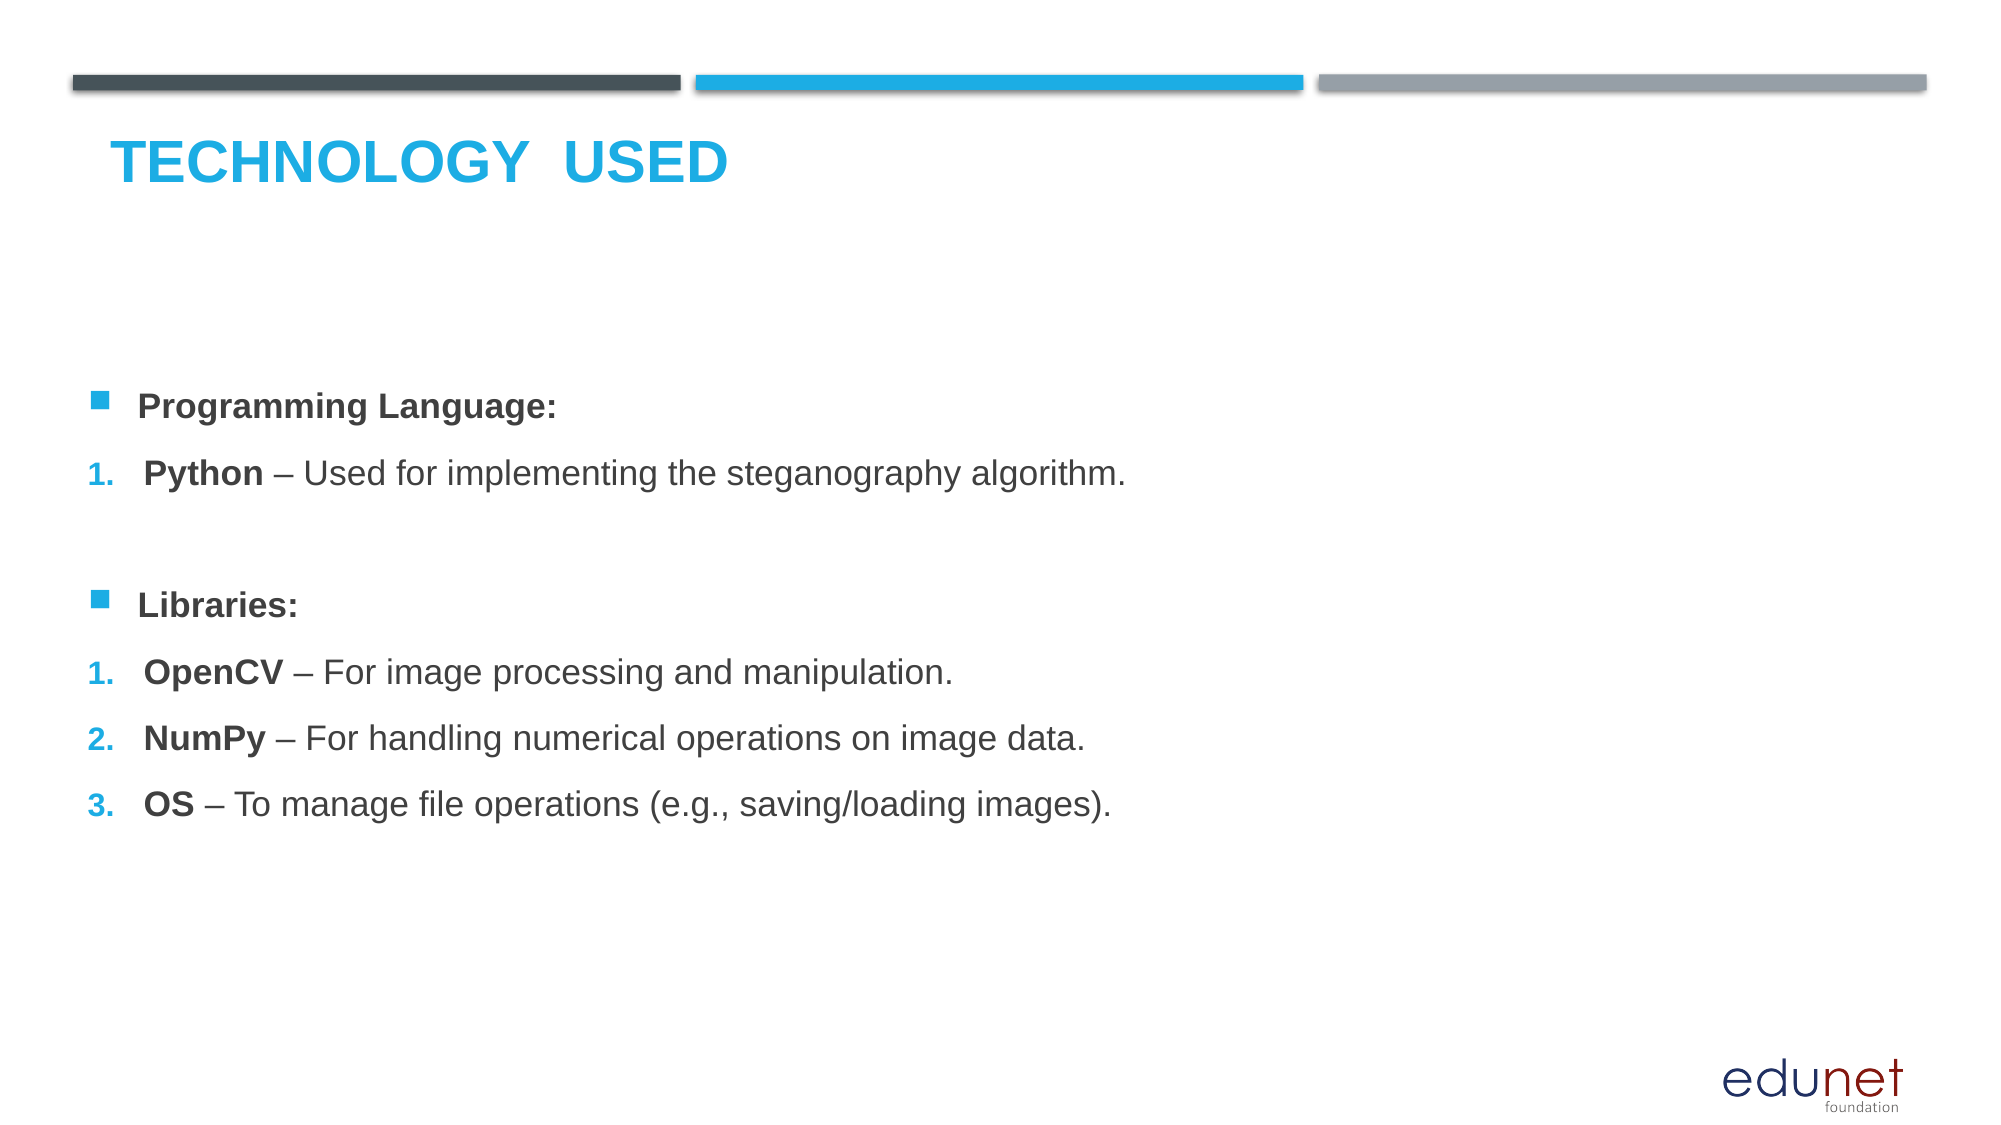

# Technology  used
Programming Language:
Python – Used for implementing the steganography algorithm.

Libraries:
OpenCV – For image processing and manipulation.
NumPy – For handling numerical operations on image data.
OS – To manage file operations (e.g., saving/loading images).